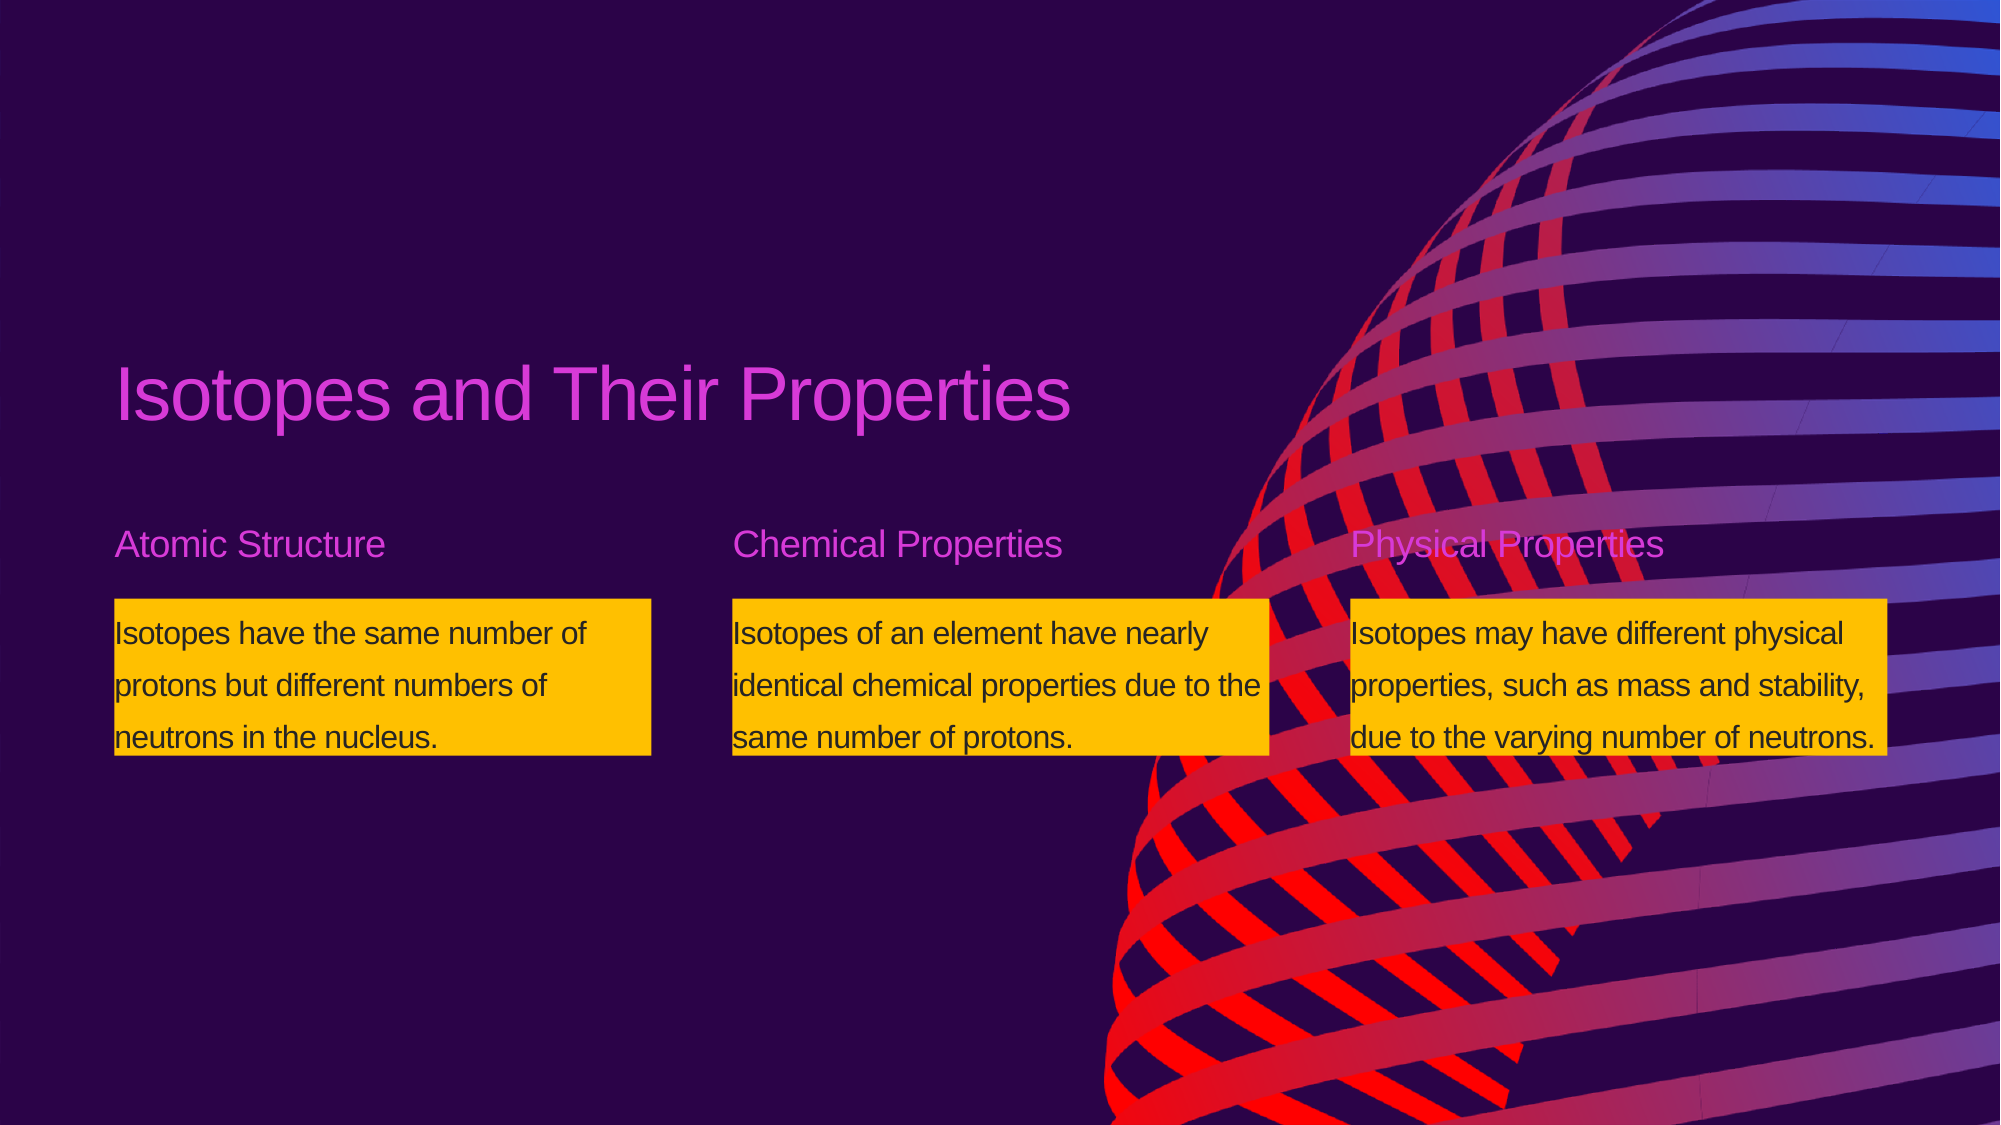

#
Isotopes and Their Properties
Atomic Structure
Chemical Properties
Physical Properties

Isotopes have the same number of protons but different numbers of neutrons in the nucleus.
Isotopes of an element have nearly identical chemical properties due to the same number of protons.
Isotopes may have different physical properties, such as mass and stability, due to the varying number of neutrons.